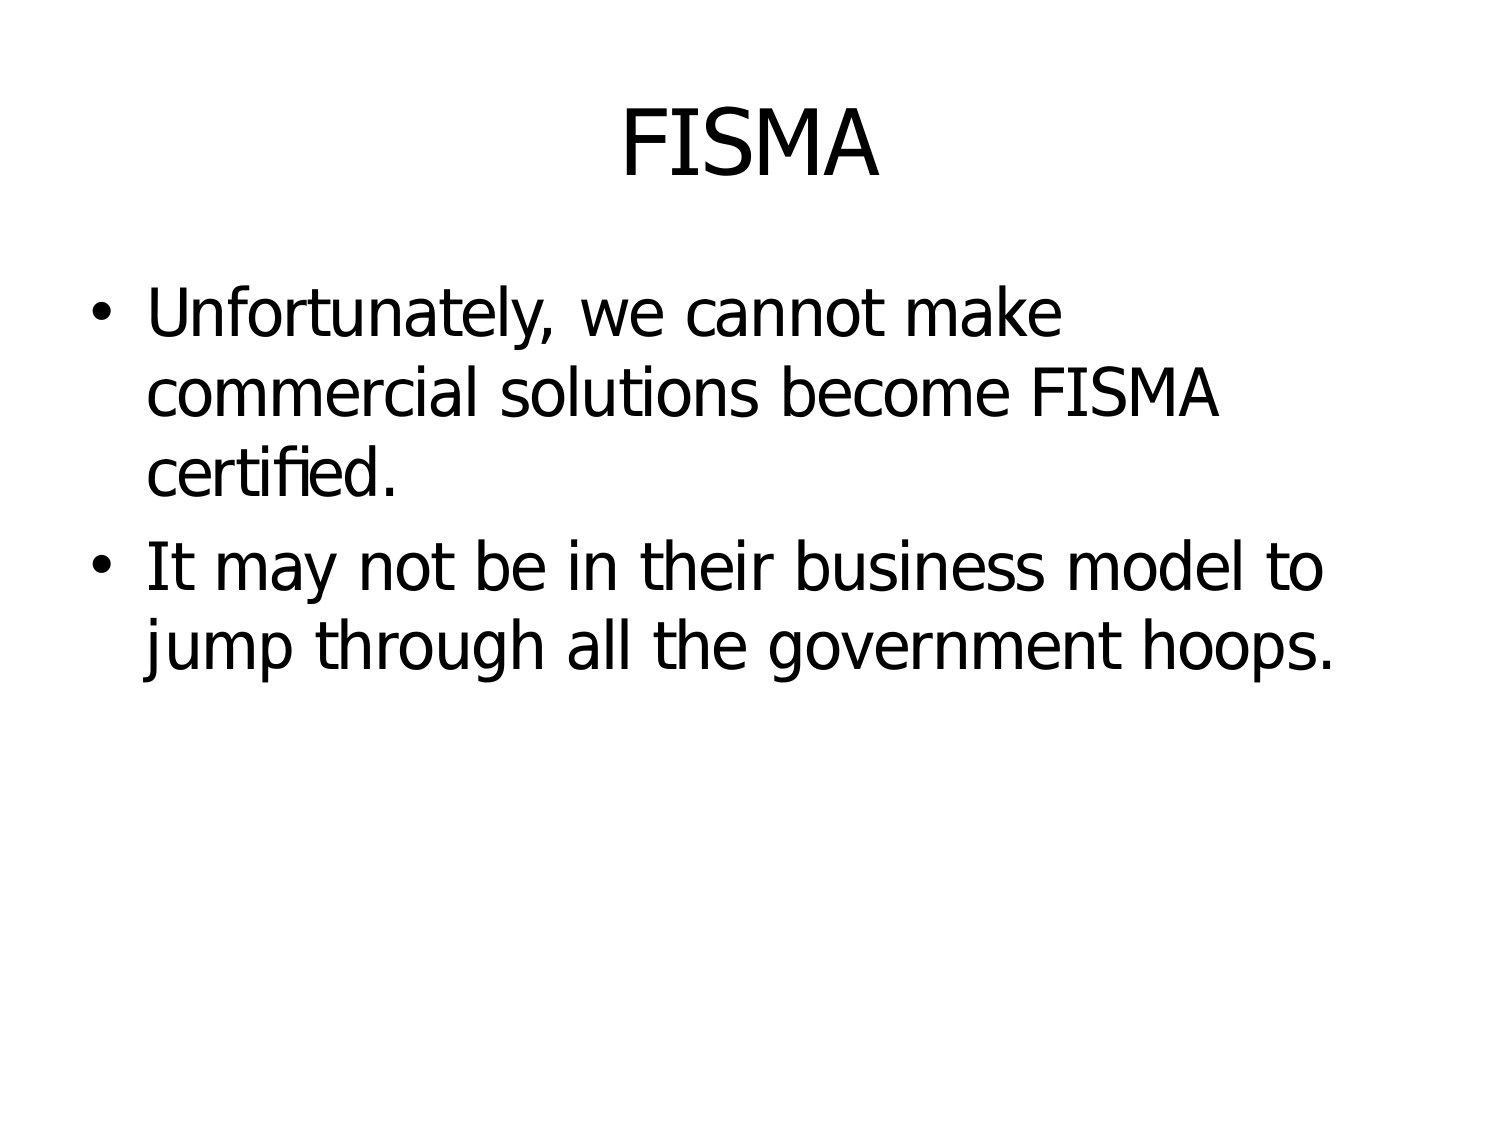

# FISMA
Unfortunately, we cannot make commercial solutions become FISMA certified.
It may not be in their business model to jump through all the government hoops.